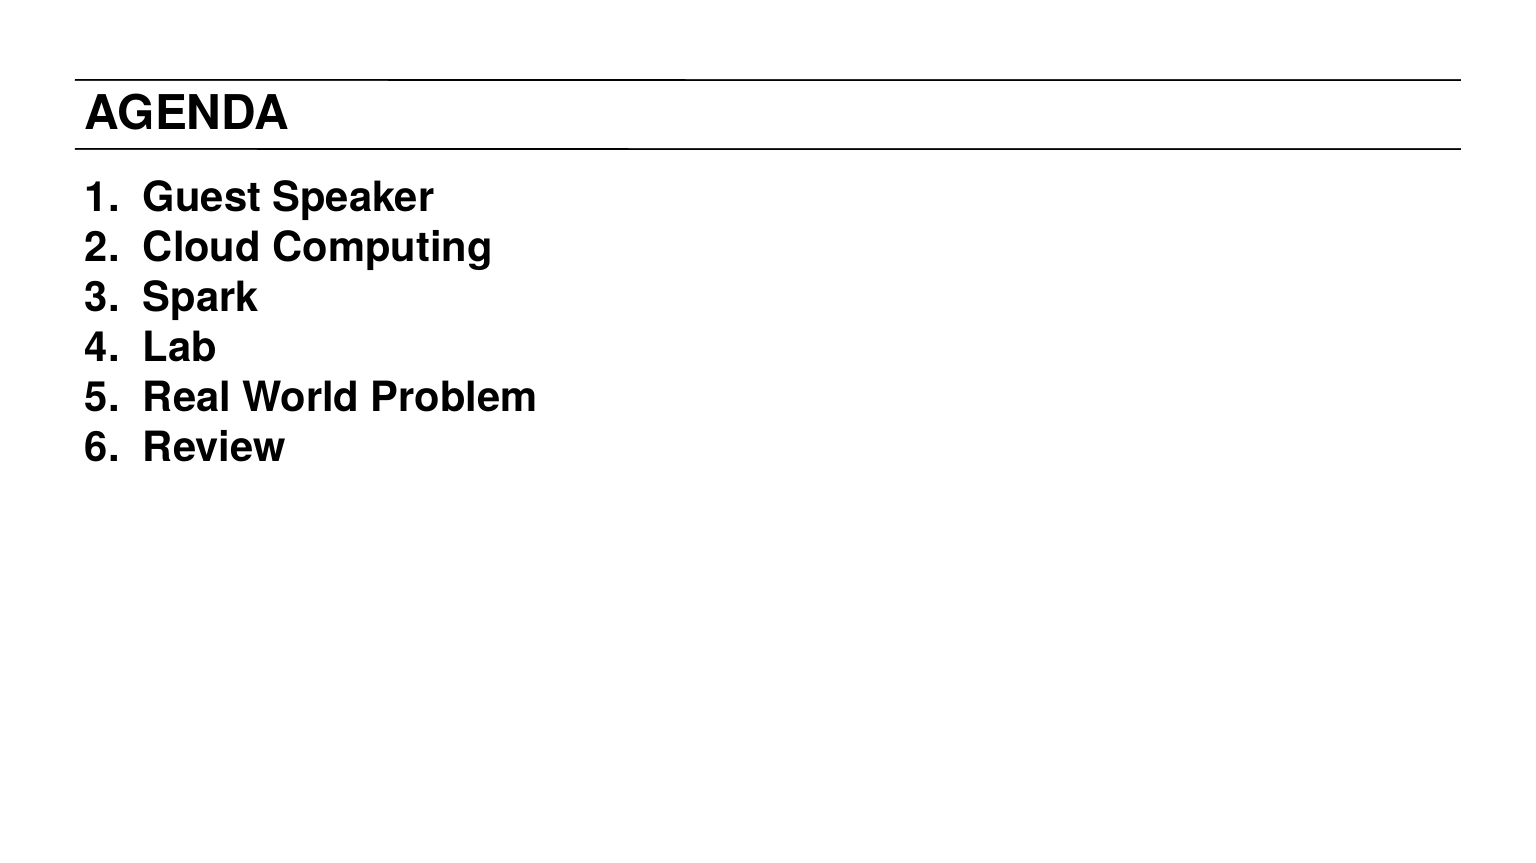

# AGENDA
2

Guest Speaker
Cloud Computing
Spark
Lab
Real World Problem
Review